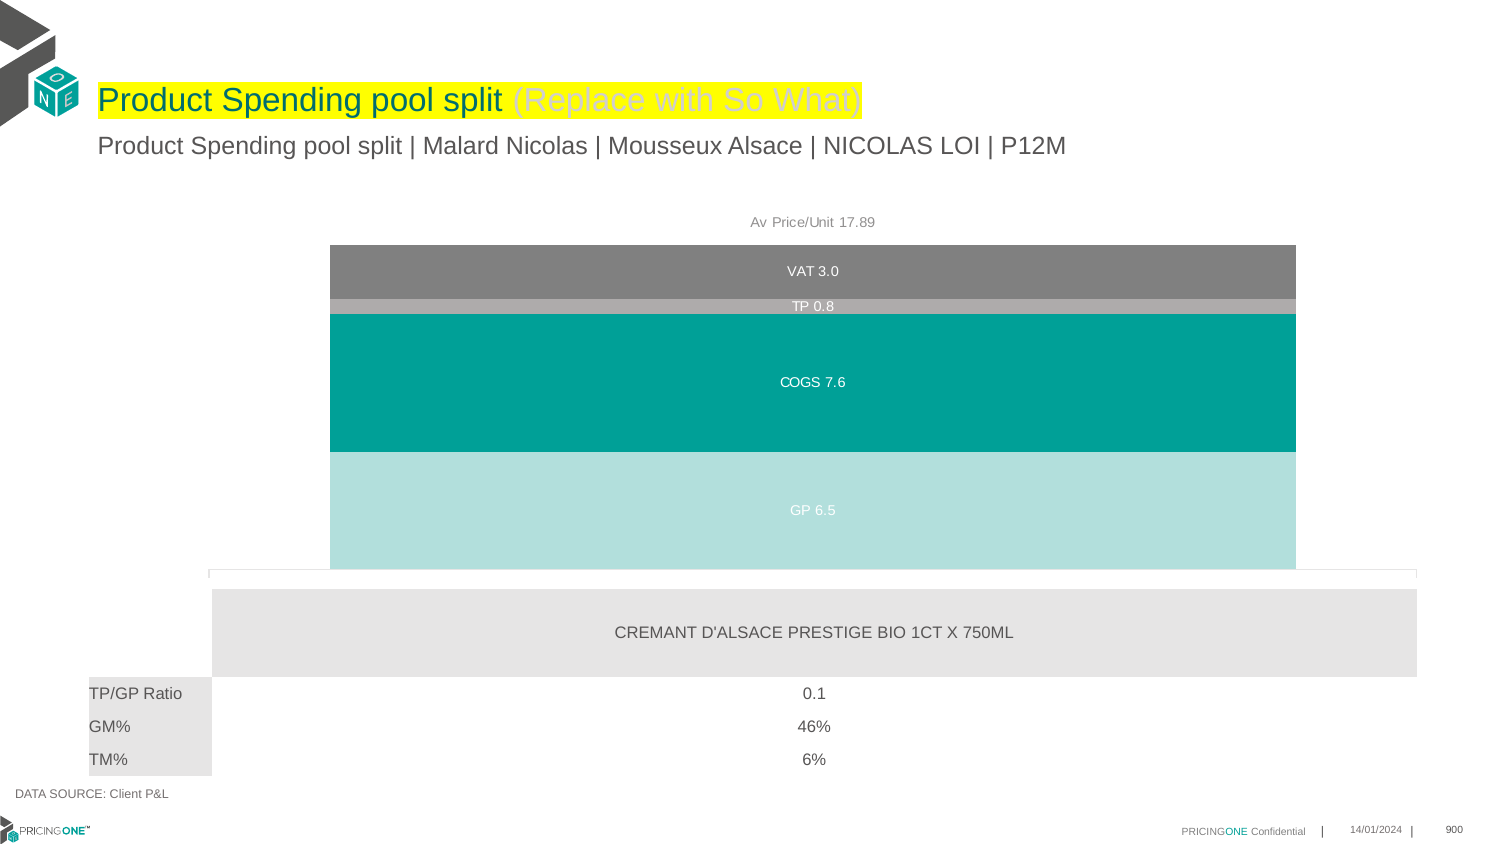

# Product Spending pool split (Replace with So What)
Product Spending pool split | Malard Nicolas | Mousseux Alsace | NICOLAS LOI | P12M

### Chart

| Category | GP | COGS | TP | VAT |
|---|---|---|---|---|
| Av Price/Unit 17.89 | 6.479289215686273 | 7.595258823529412 | 0.8314977124183027 | 2.9812091503267943 |
|  | CREMANT D'ALSACE PRESTIGE BIO 1CT X 750ML |
| --- | --- |
| TP/GP Ratio | 0.1 |
| GM% | 46% |
| TM% | 6% |
DATA SOURCE: Client P&L

14/01/2024
900